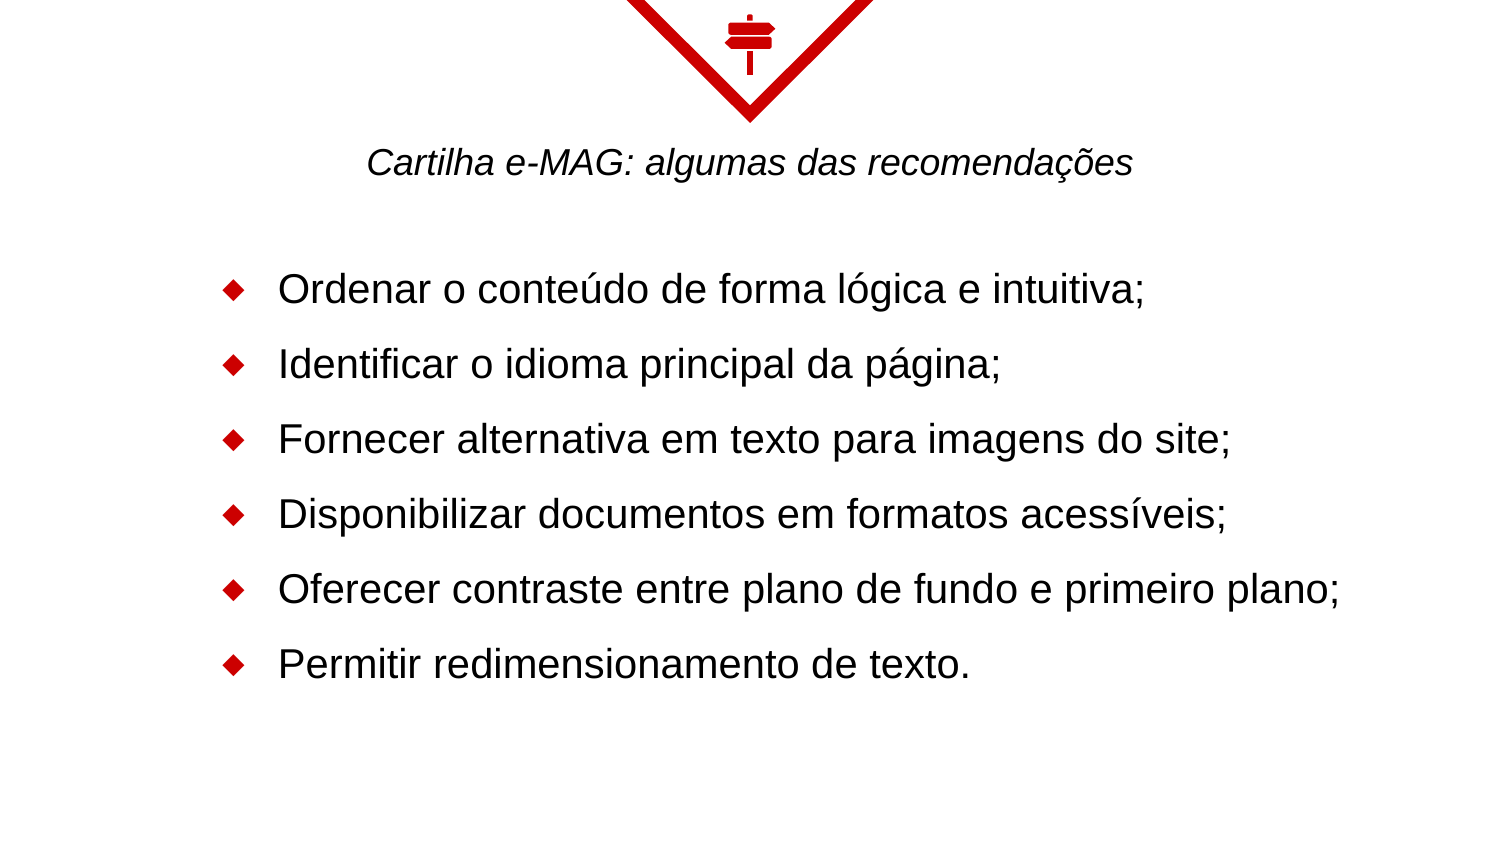

# Cartilha e-MAG: algumas das recomendações
Ordenar o conteúdo de forma lógica e intuitiva;
Identificar o idioma principal da página;
Fornecer alternativa em texto para imagens do site;
Disponibilizar documentos em formatos acessíveis;
Oferecer contraste entre plano de fundo e primeiro plano;
Permitir redimensionamento de texto.